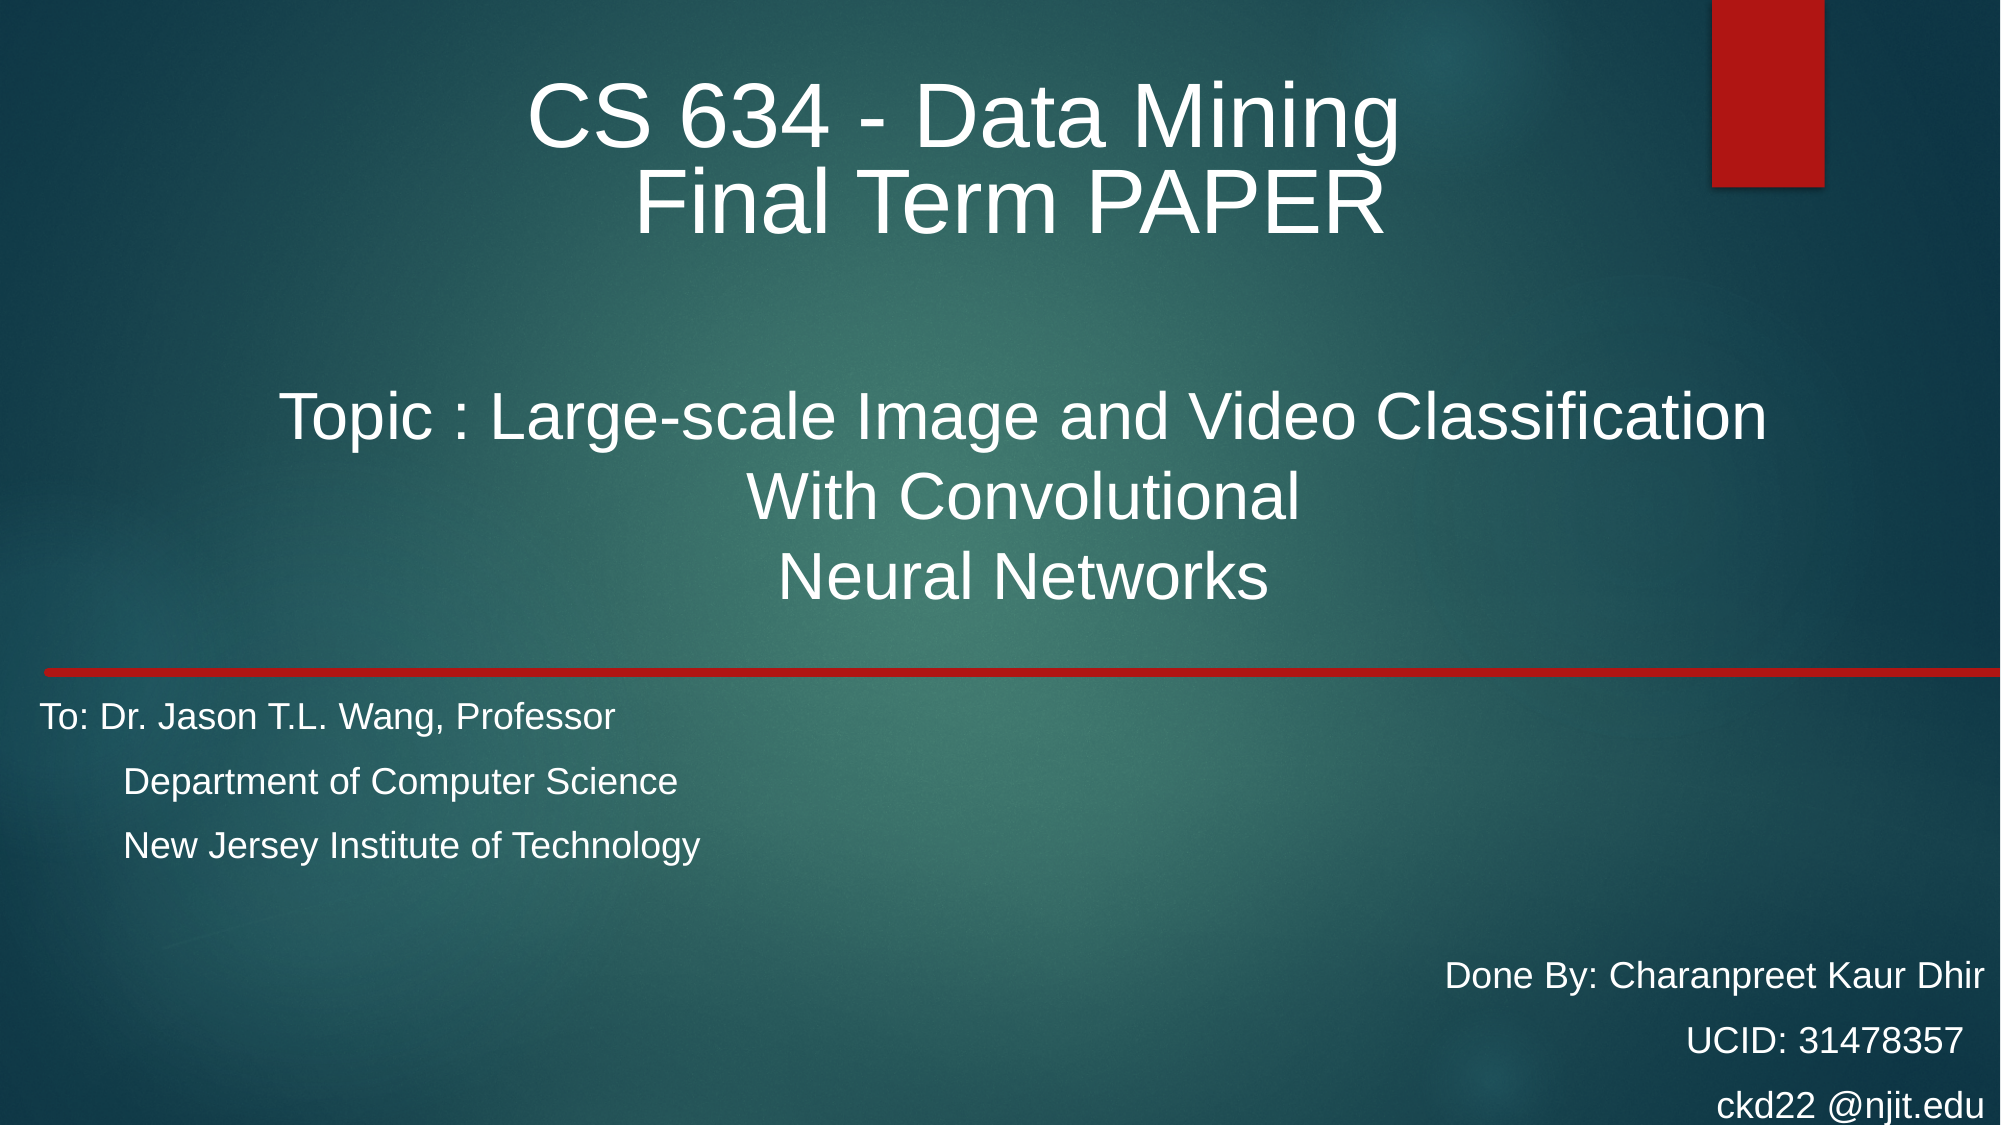

CS 634 - Data Mining

          Final Term PAPER
Topic : Large-scale Image and Video Classiﬁcation
With Convolutional
Neural Networks

To: Dr. Jason T.L. Wang, Professor
        Department of Computer Science
        New Jersey Institute of Technology

Done By: Charanpreet Kaur Dhir
UCID: 31478357
ckd22 @njit.edu